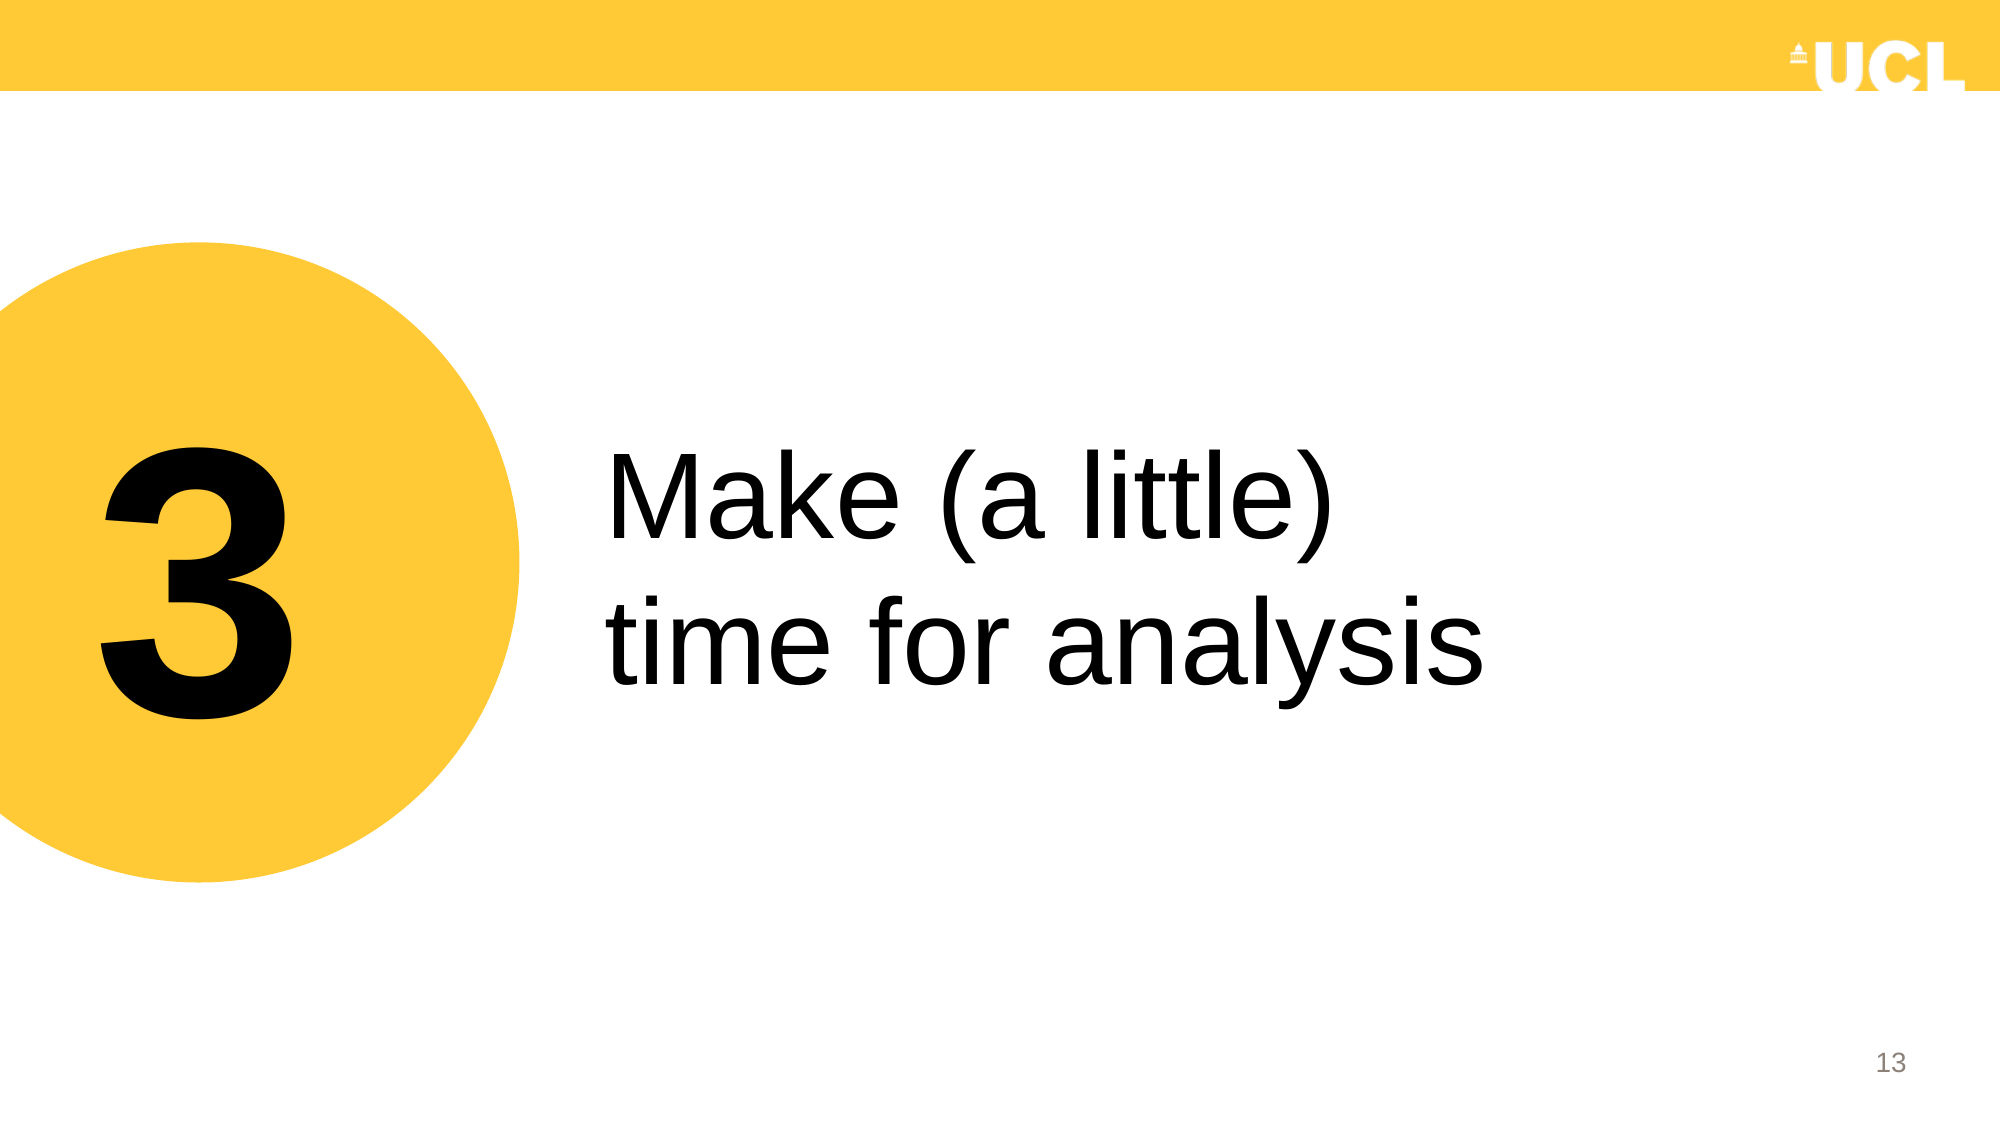

3
Make (a little)
time for analysis